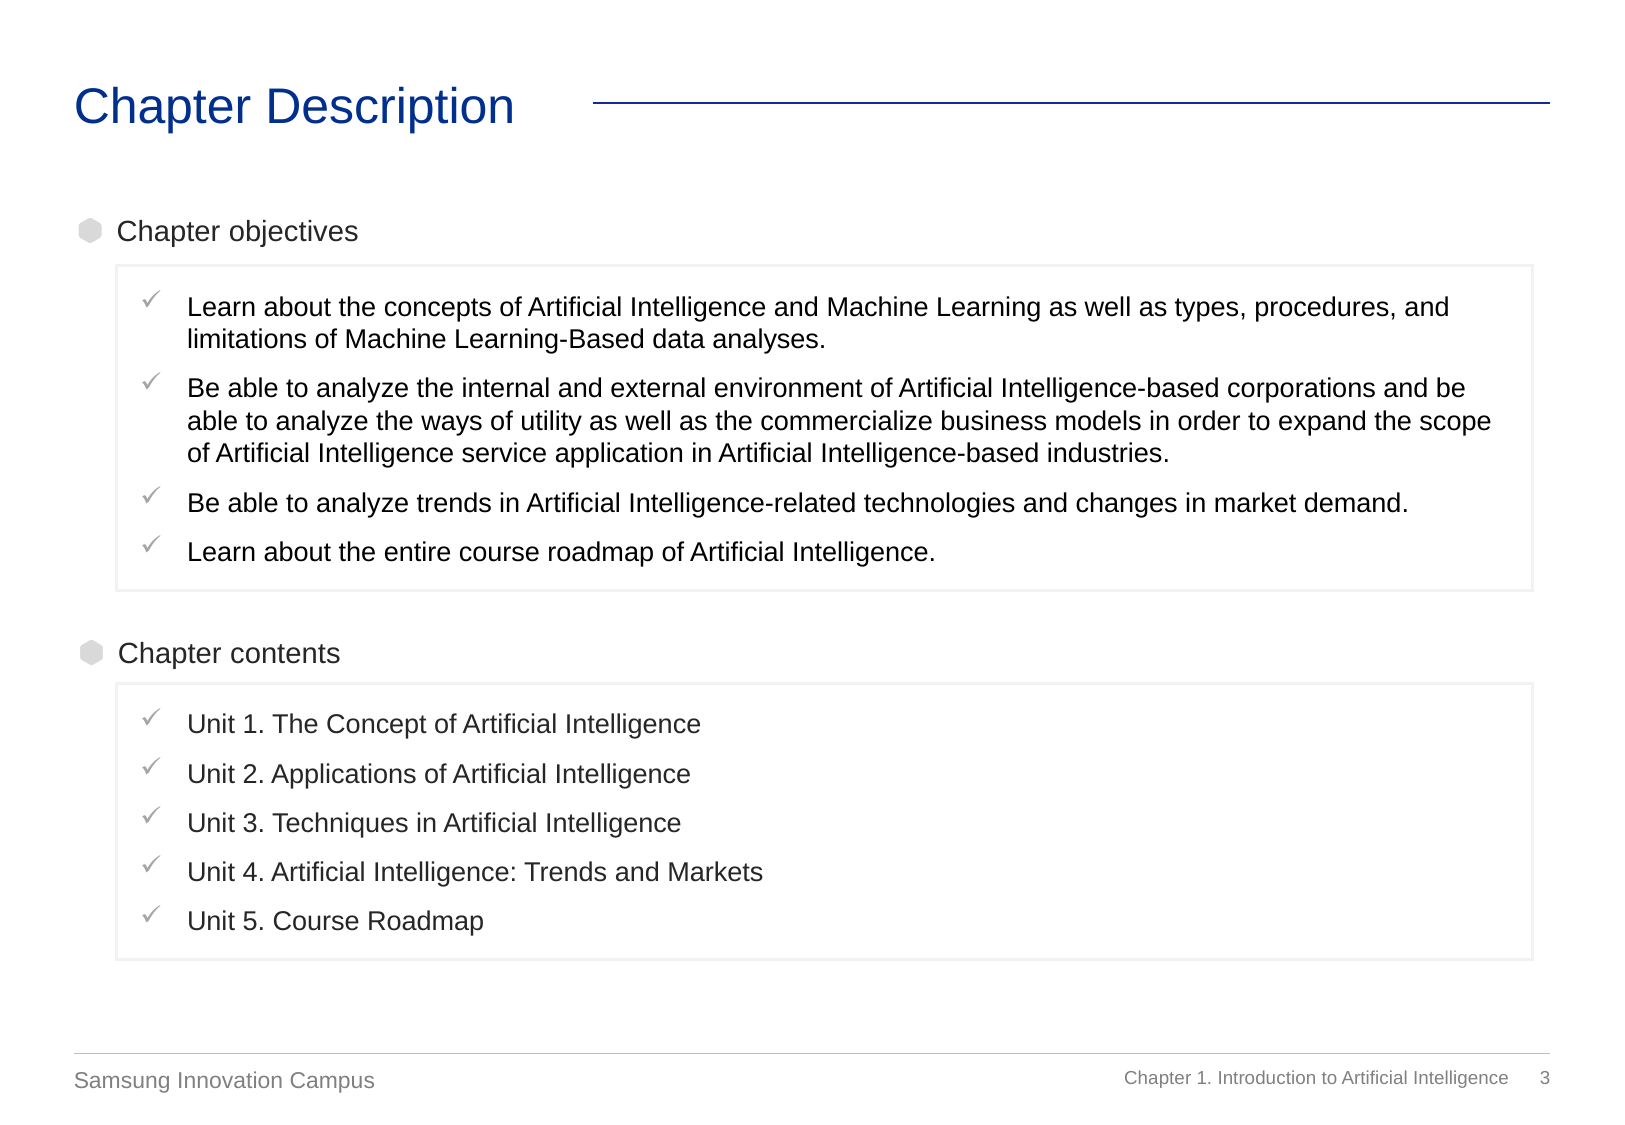

Chapter Description

Chapter objectives
Learn about the concepts of Artificial Intelligence and Machine Learning as well as types, procedures, and limitations of Machine Learning-Based data analyses.
Be able to analyze the internal and external environment of Artificial Intelligence-based corporations and be able to analyze the ways of utility as well as the commercialize business models in order to expand the scope of Artificial Intelligence service application in Artificial Intelligence-based industries.
Be able to analyze trends in Artificial Intelligence-related technologies and changes in market demand.
Learn about the entire course roadmap of Artificial Intelligence.

Chapter contents
Unit 1. The Concept of Artificial Intelligence
Unit 2. Applications of Artificial Intelligence
Unit 3. Techniques in Artificial Intelligence
Unit 4. Artificial Intelligence: Trends and Markets
Unit 5. Course Roadmap